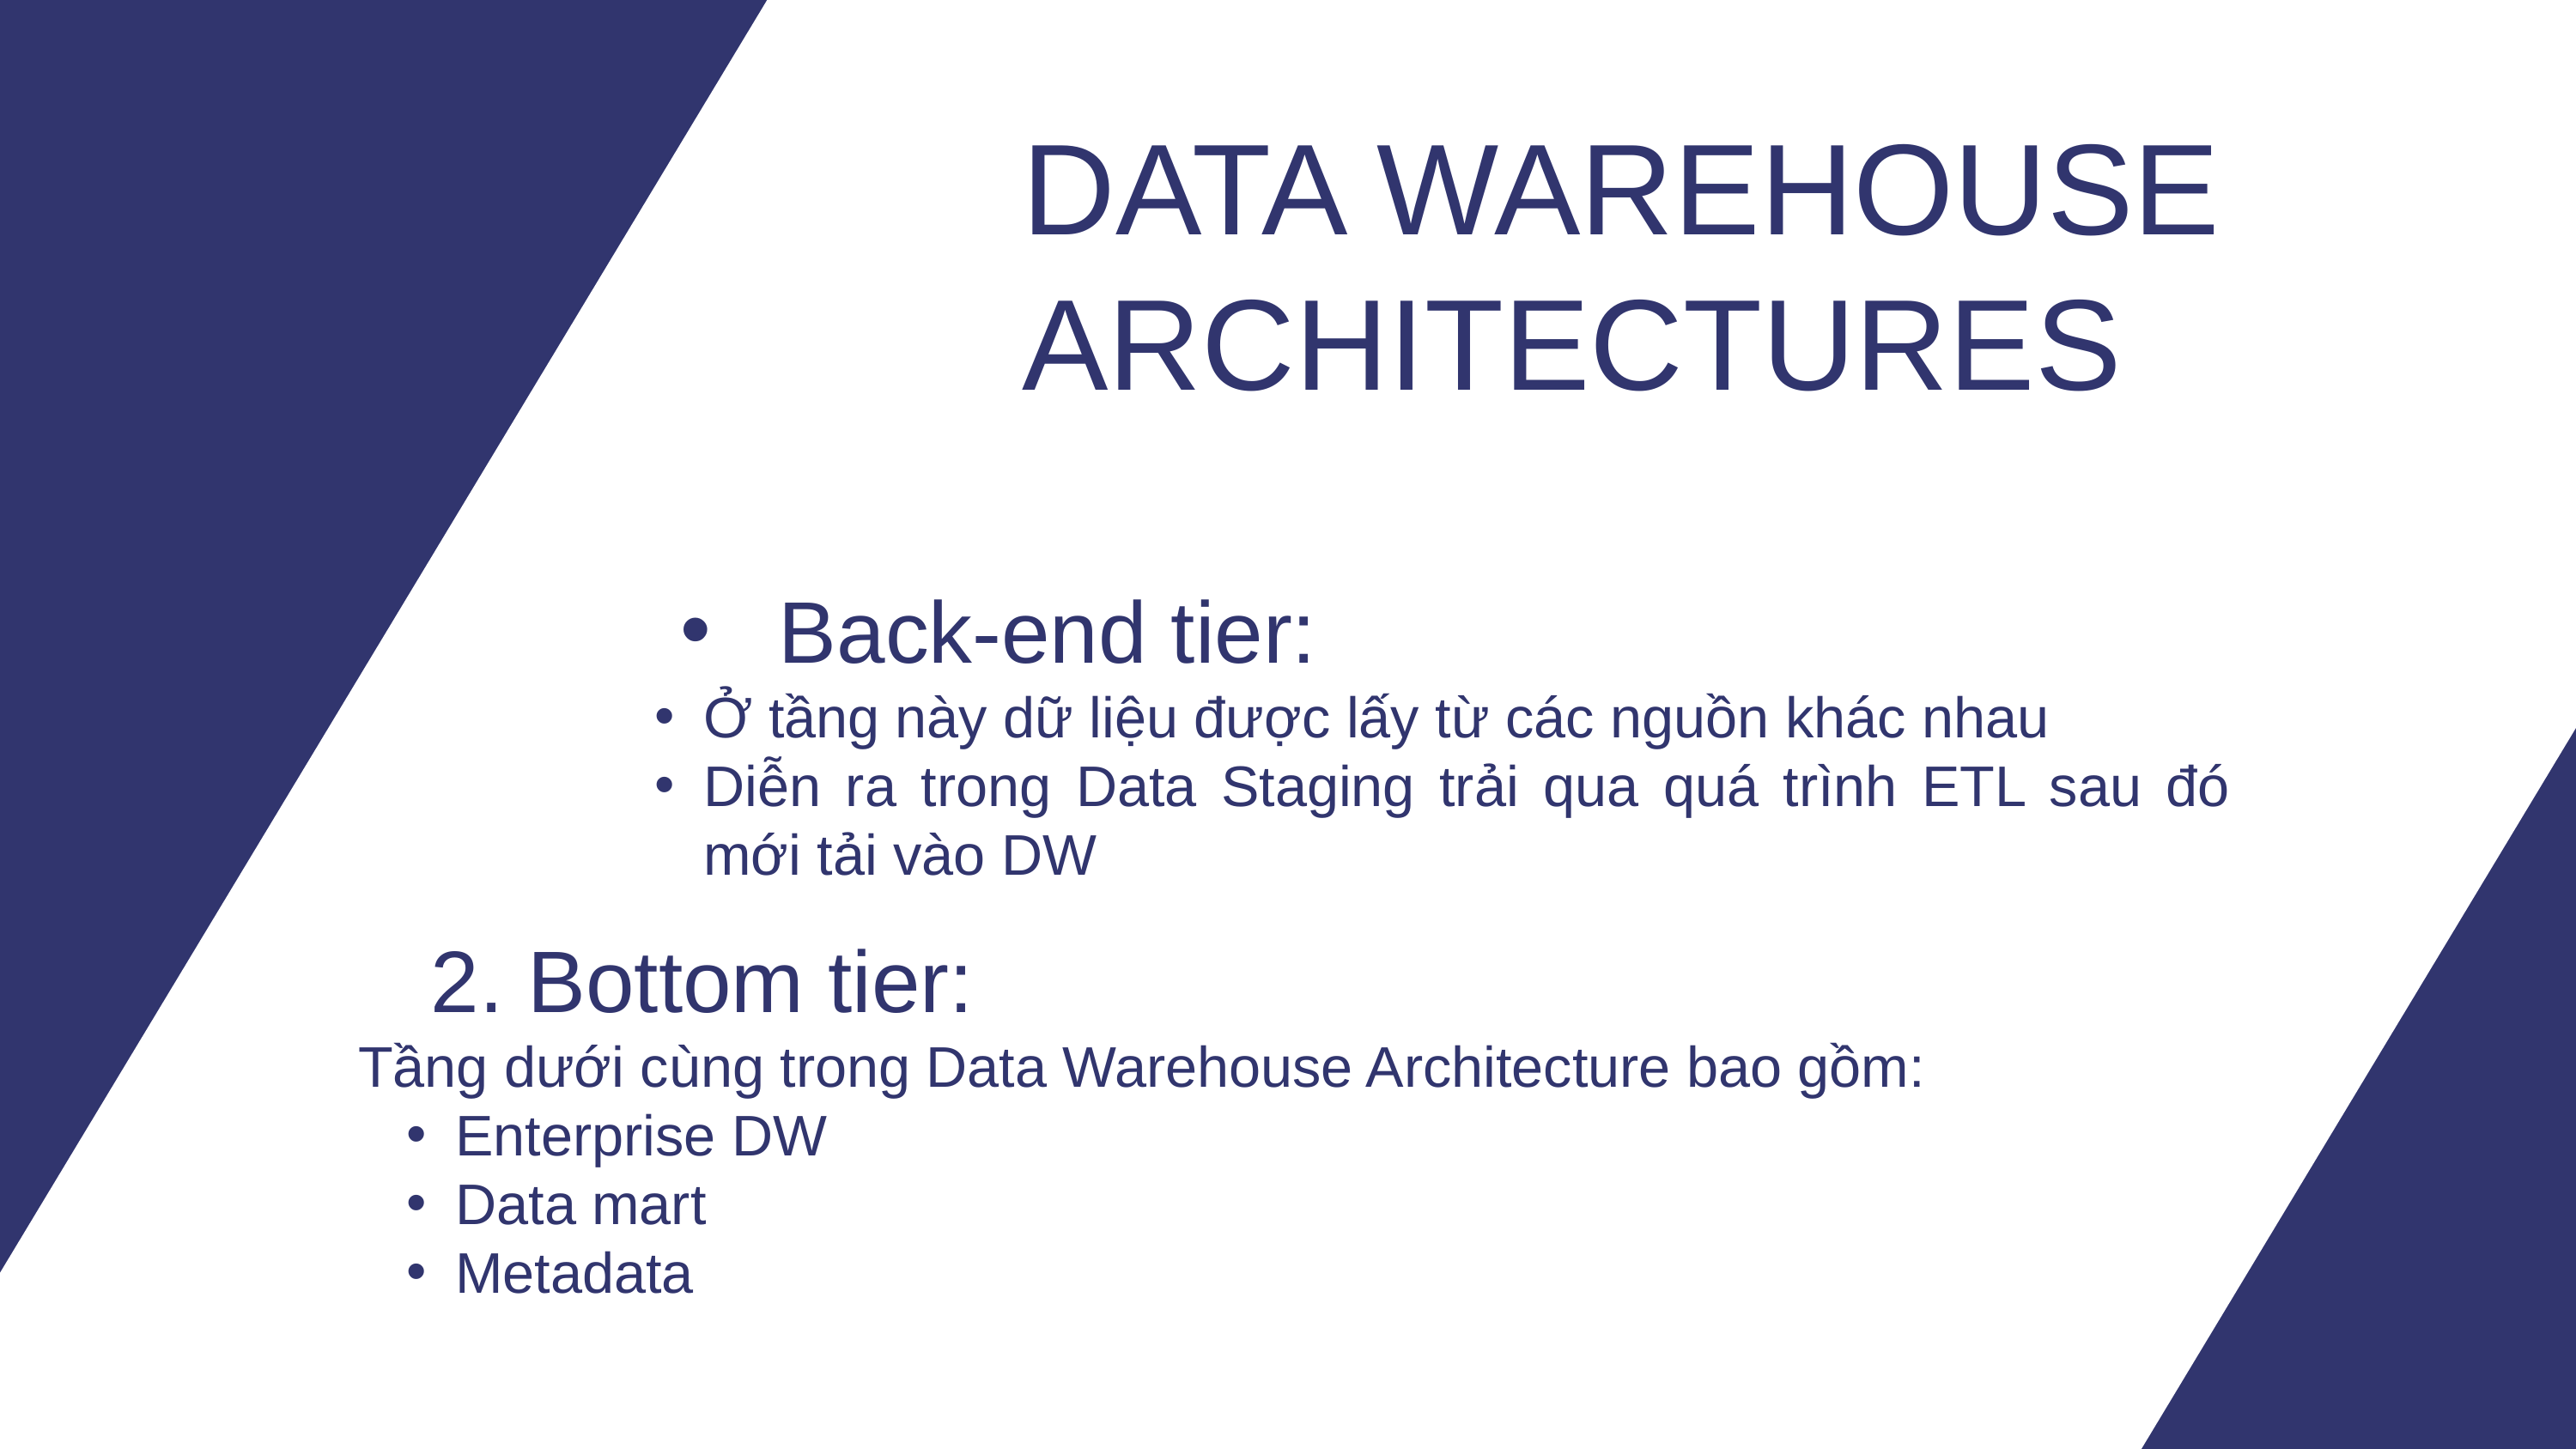

DATA WAREHOUSE ARCHITECTURES
 Back-end tier:
Ở tầng này dữ liệu được lấy từ các nguồn khác nhau
Diễn ra trong Data Staging trải qua quá trình ETL sau đó mới tải vào DW

   2. Bottom tier:
Tầng dưới cùng trong Data Warehouse Architecture bao gồm:
Enterprise DW
Data mart
Metadata